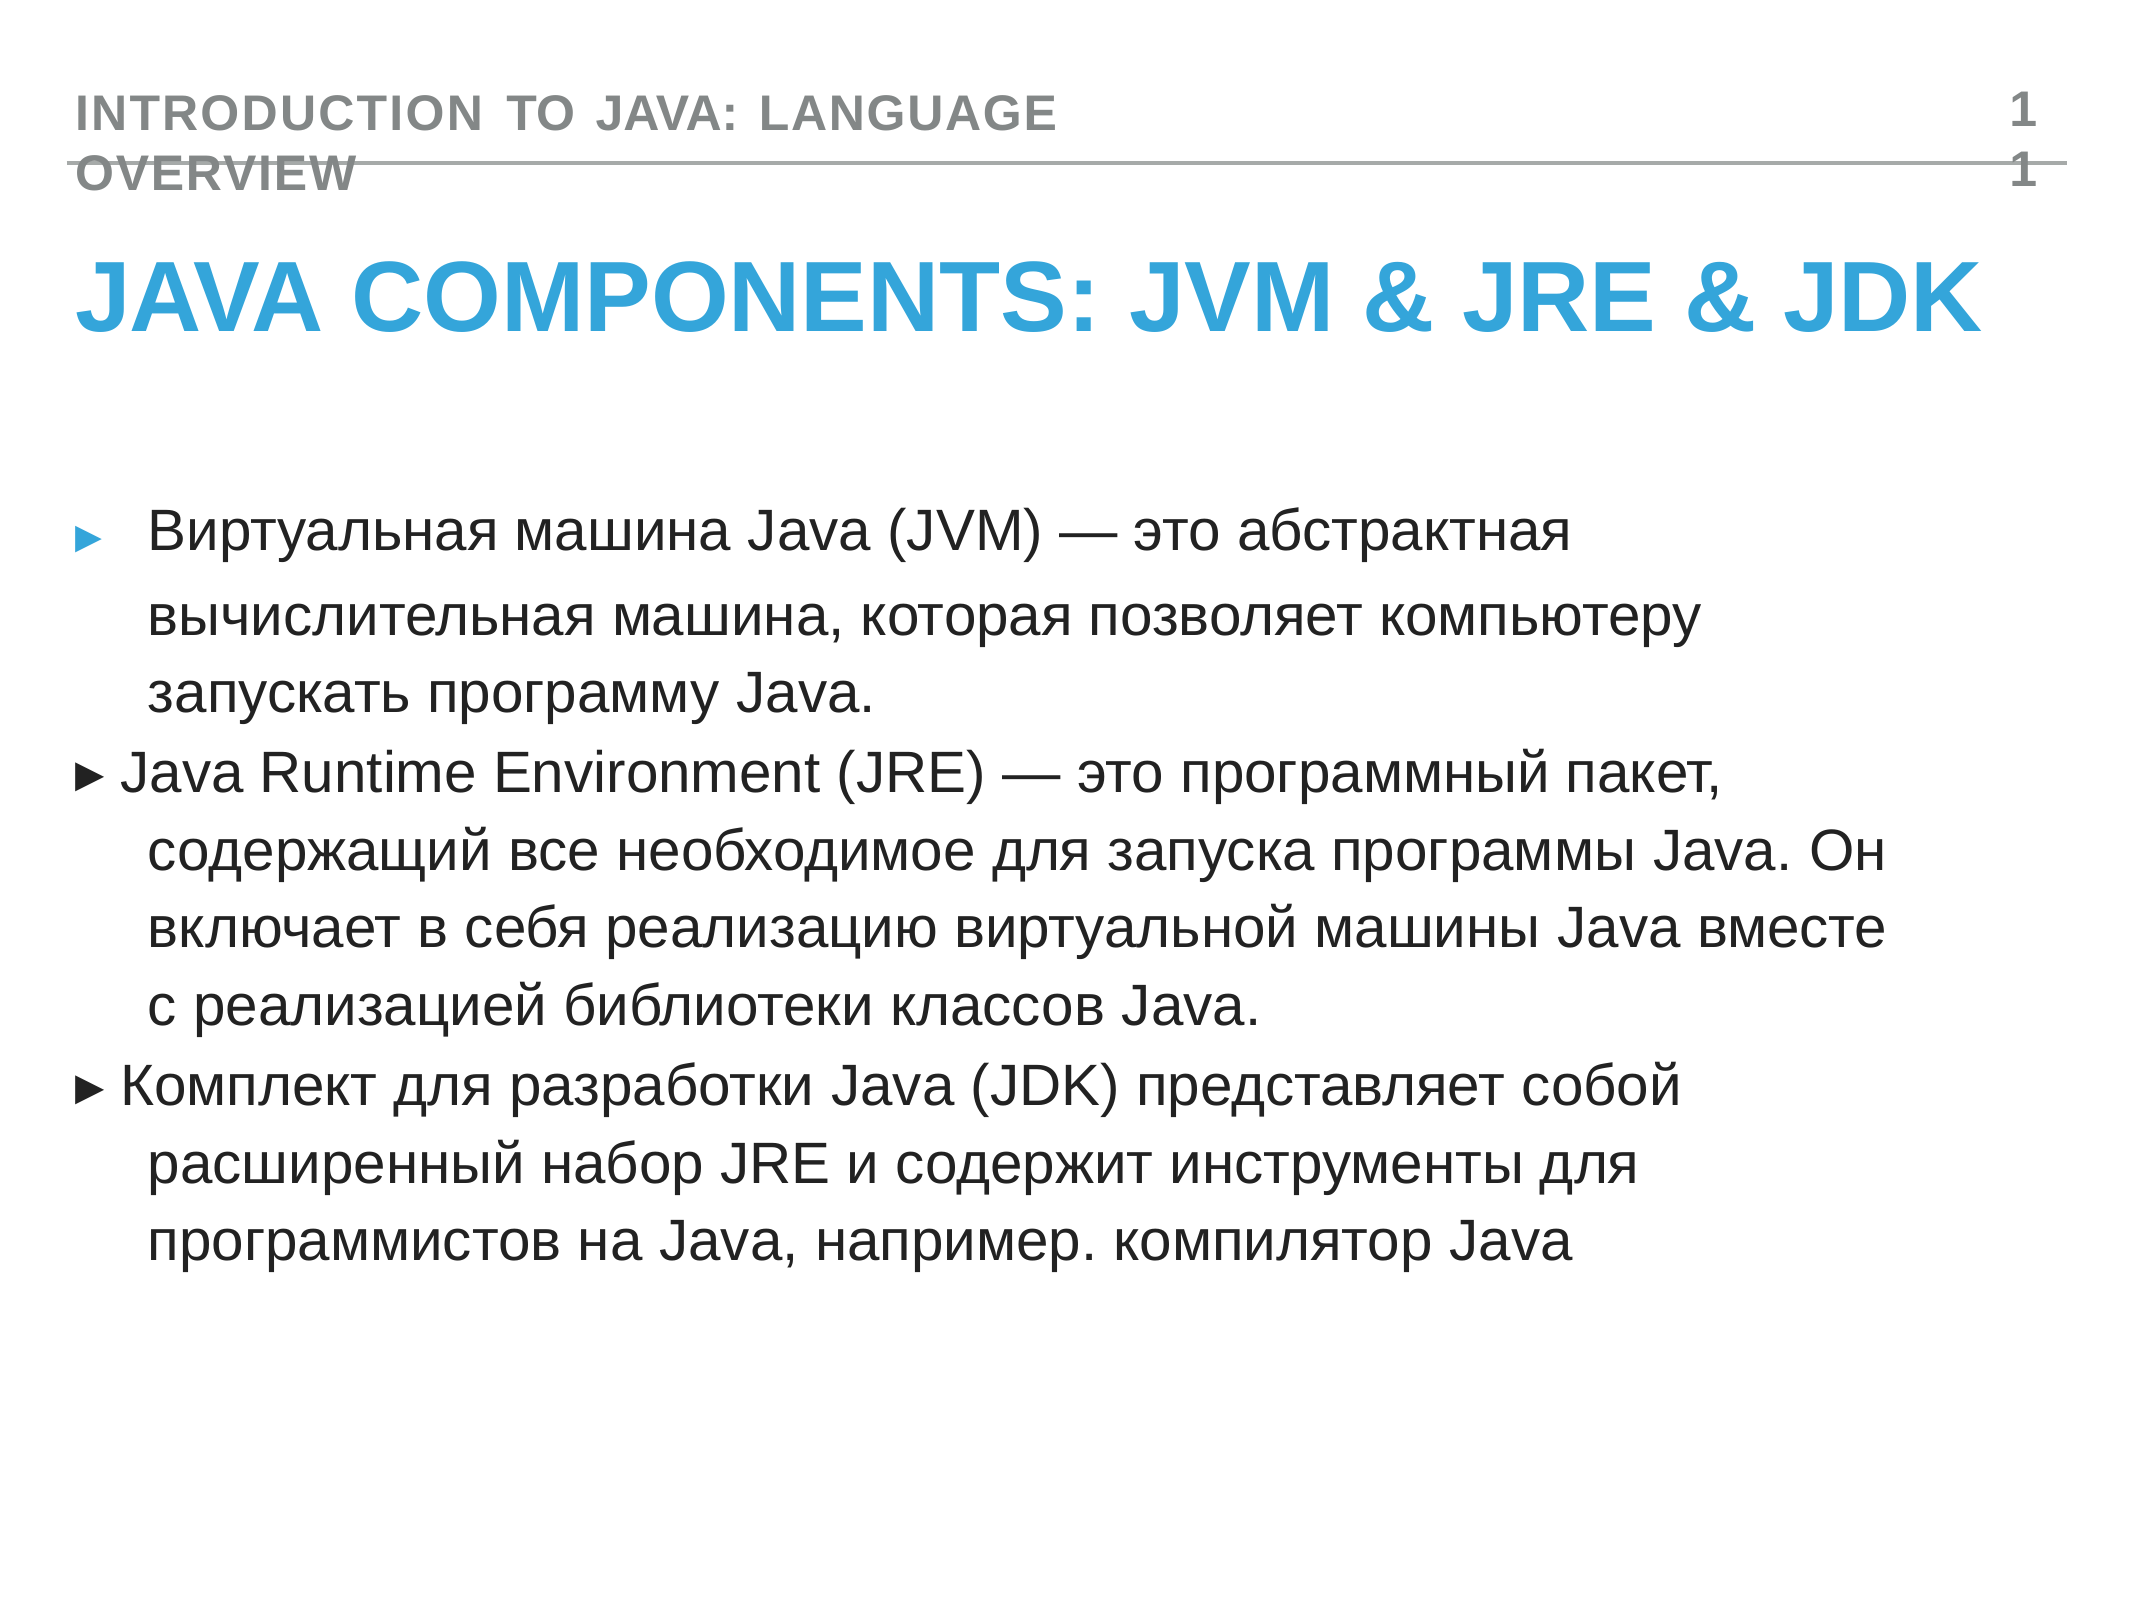

11
INTRODUCTION TO JAVA: LANGUAGE OVERVIEW
# JAVA COMPONENTS: JVM & JRE & JDK
▸	Виртуальная машина Java (JVM) — это абстрактная вычислительная машина, которая позволяет компьютеру запускать программу Java.
▸ Java Runtime Environment (JRE) — это программный пакет, содержащий все необходимое для запуска программы Java. Он включает в себя реализацию виртуальной машины Java вместе с реализацией библиотеки классов Java.
▸ Комплект для разработки Java (JDK) представляет собой расширенный набор JRE и содержит инструменты для программистов на Java, например. компилятор Java